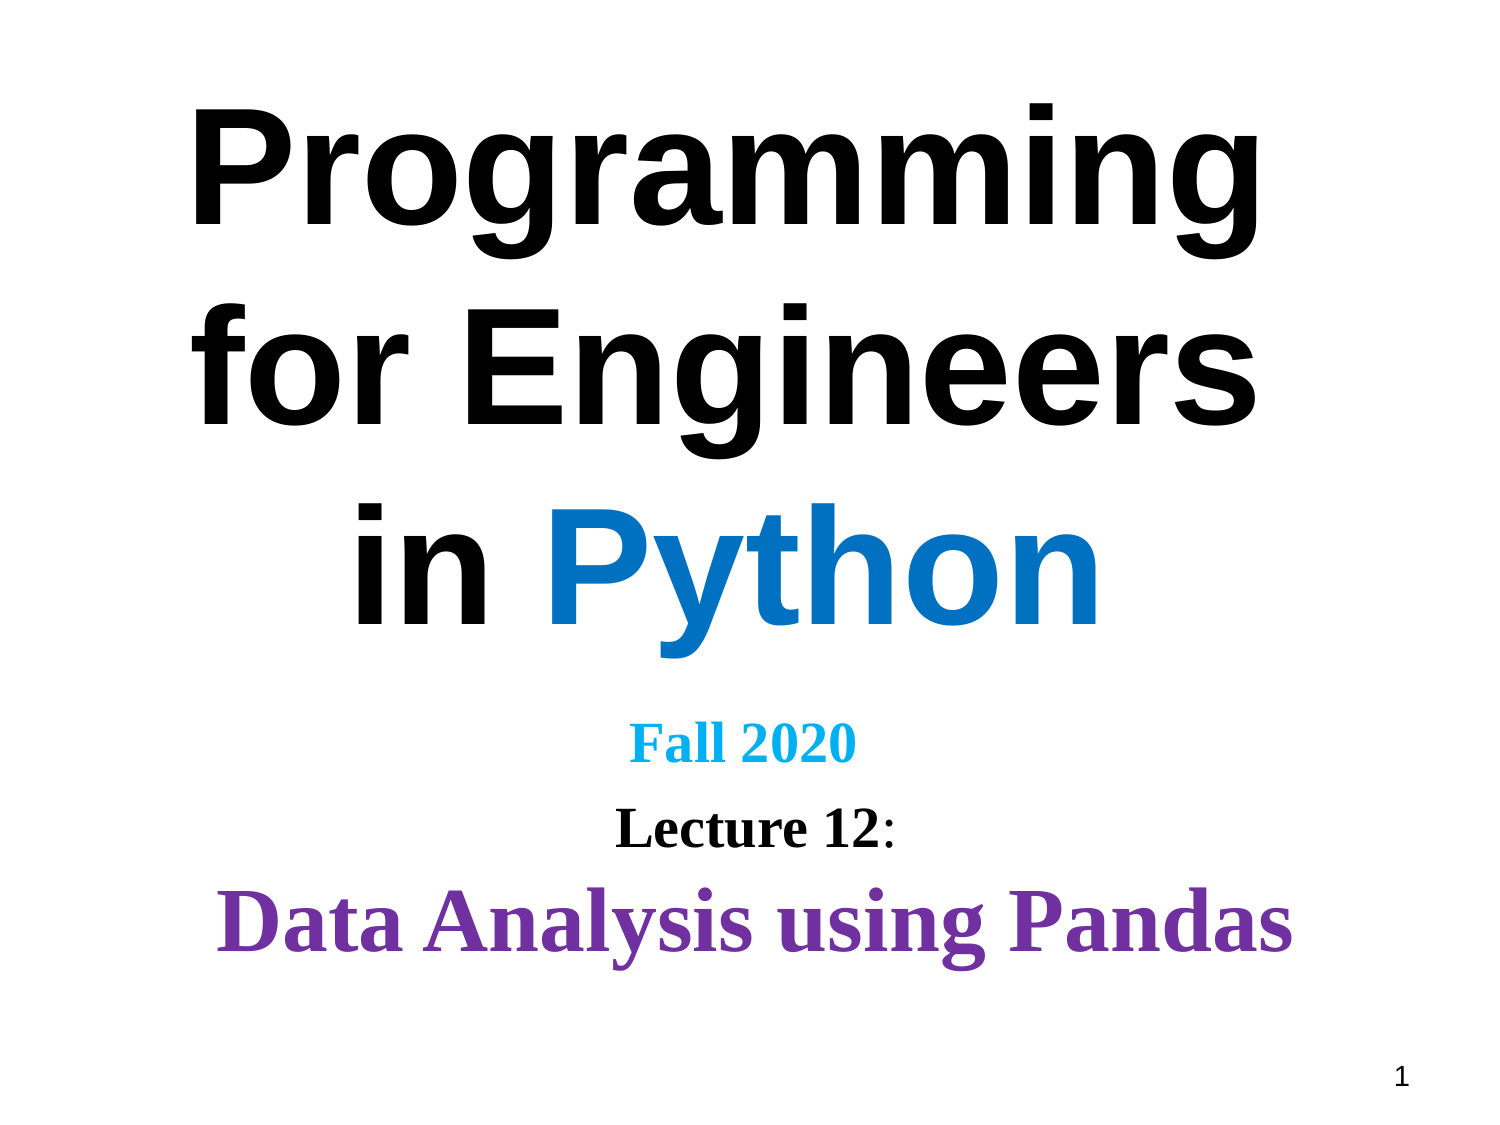

Programming
for Engineers
in Python
Fall 2020
Lecture 12:
Data Analysis using Pandas
1